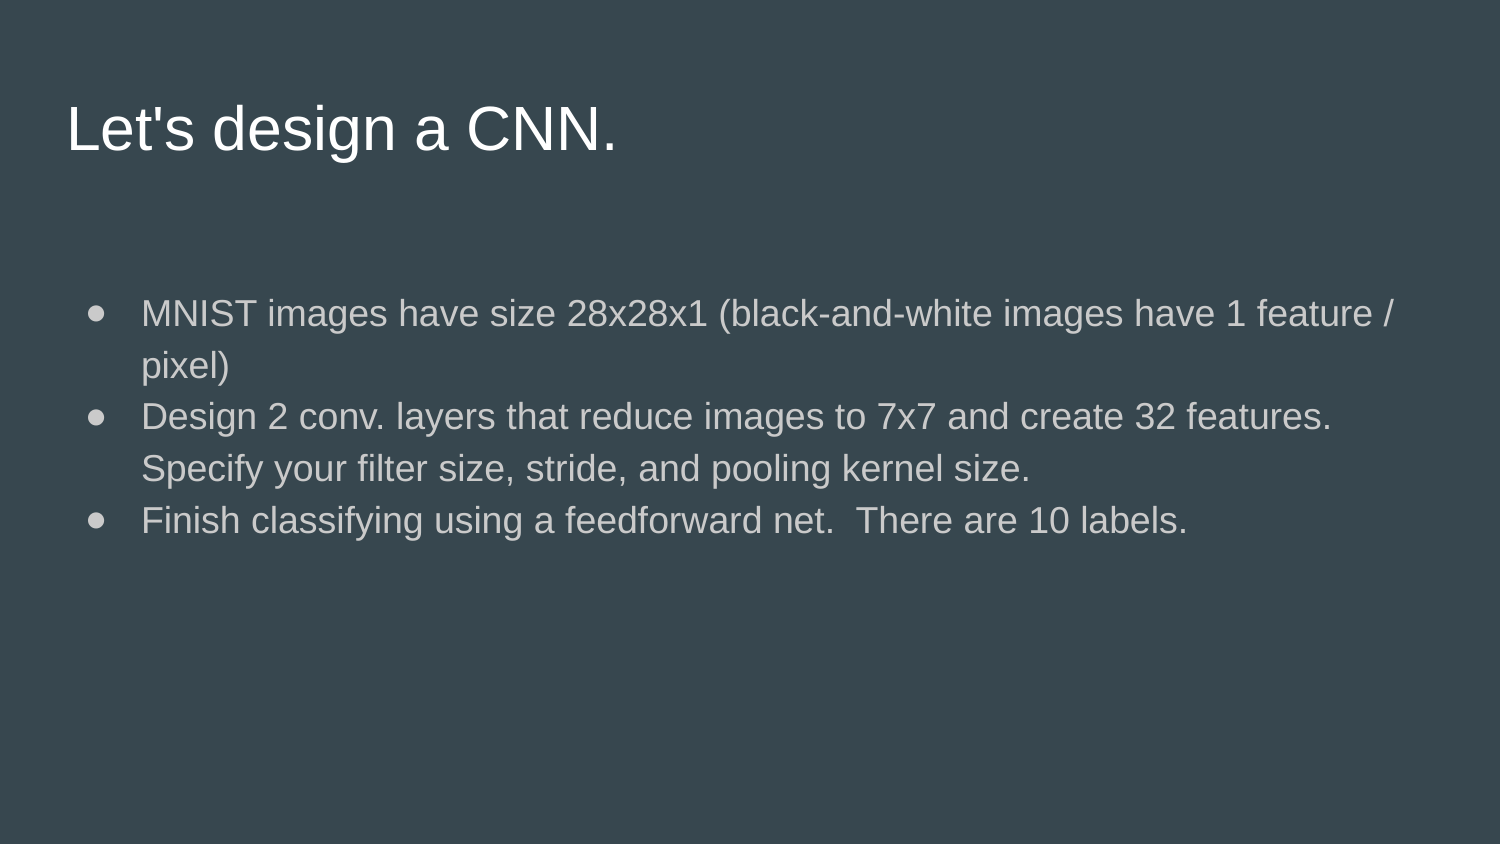

# Let's design a CNN.

MNIST images have size 28x28x1 (black-and-white images have 1 feature / pixel)
Design 2 conv. layers that reduce images to 7x7 and create 32 features.  Specify your filter size, stride, and pooling kernel size.
Finish classifying using a feedforward net.  There are 10 labels.